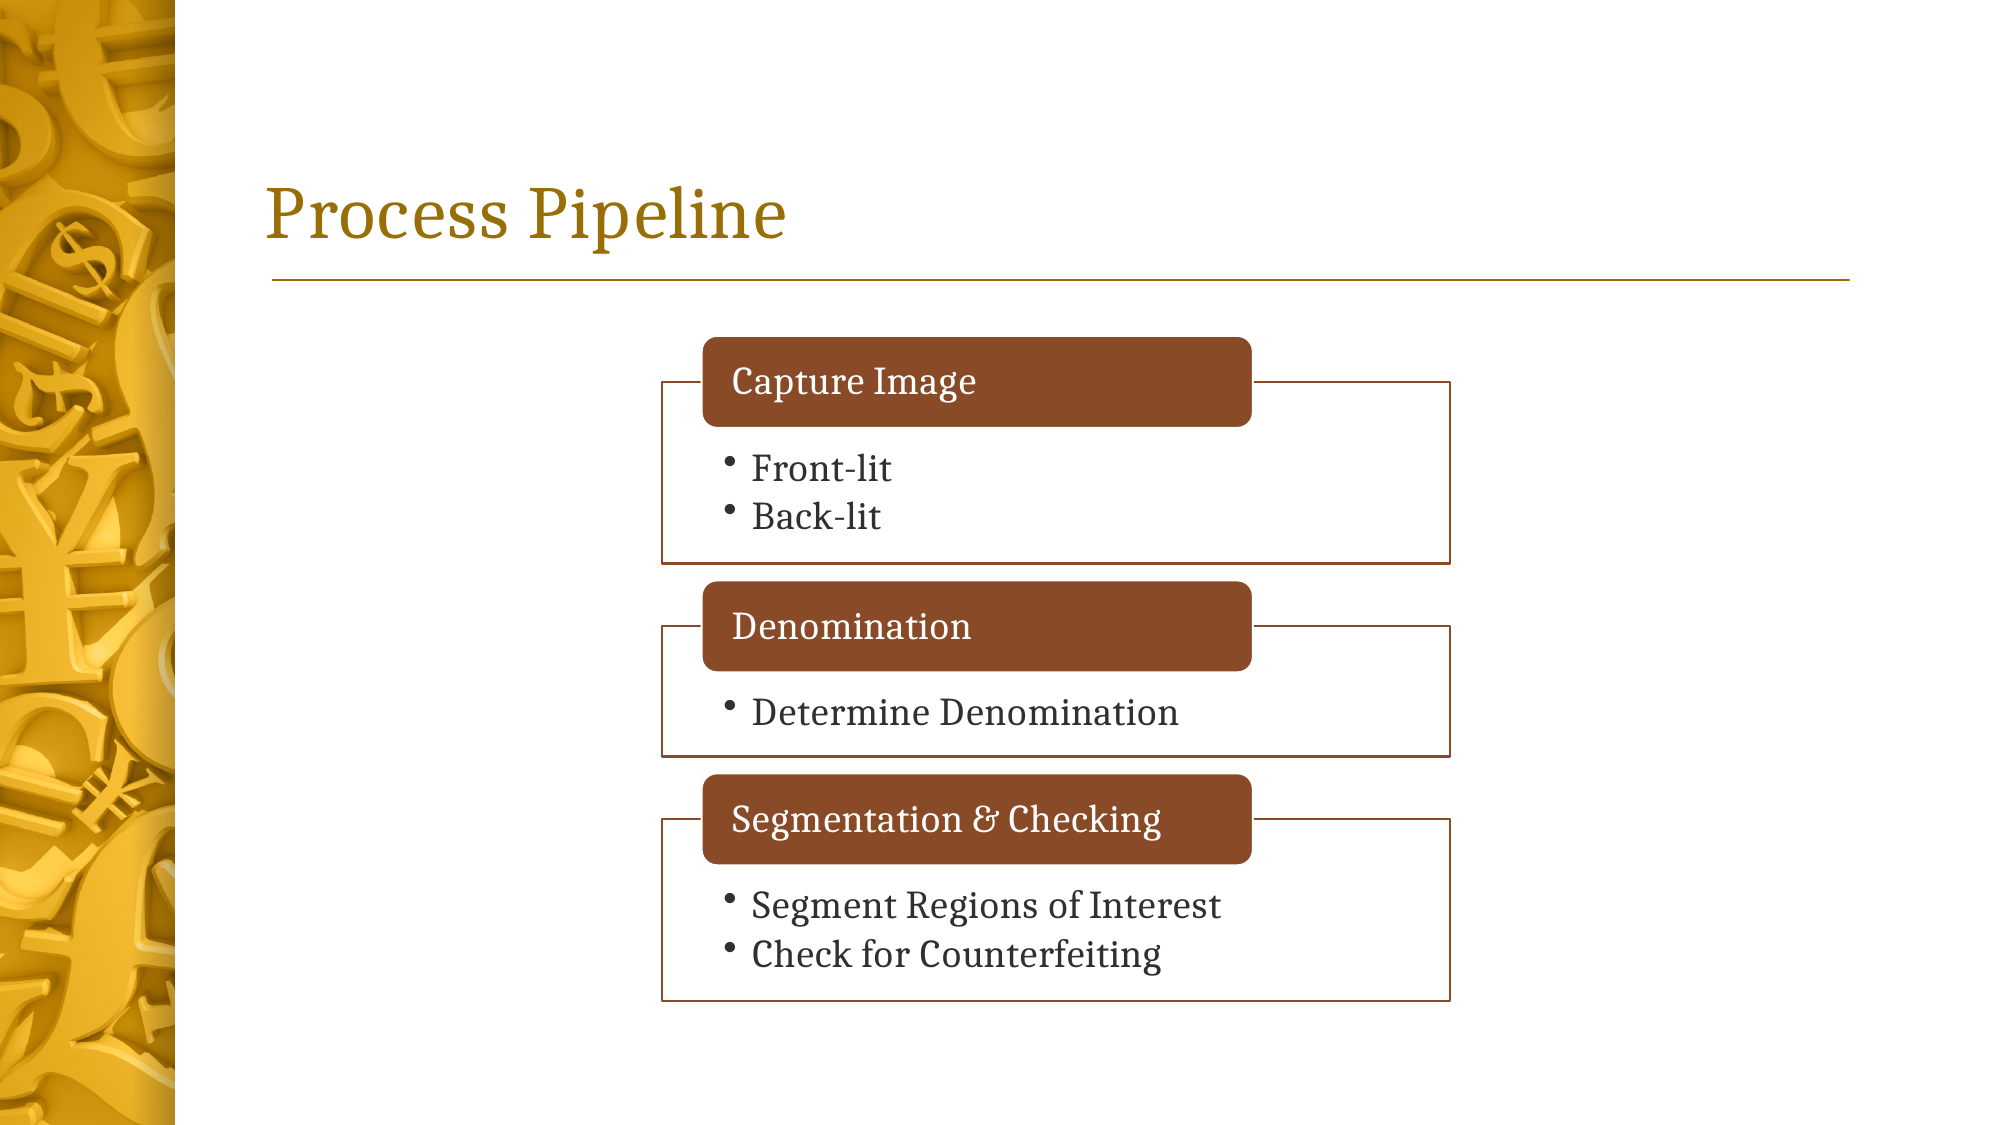

# Process Pipeline
Front-lit
Back-lit
Capture Image
Determine Denomination
Denomination
Segment Regions of Interest
Check for Counterfeiting
Segmentation & Checking